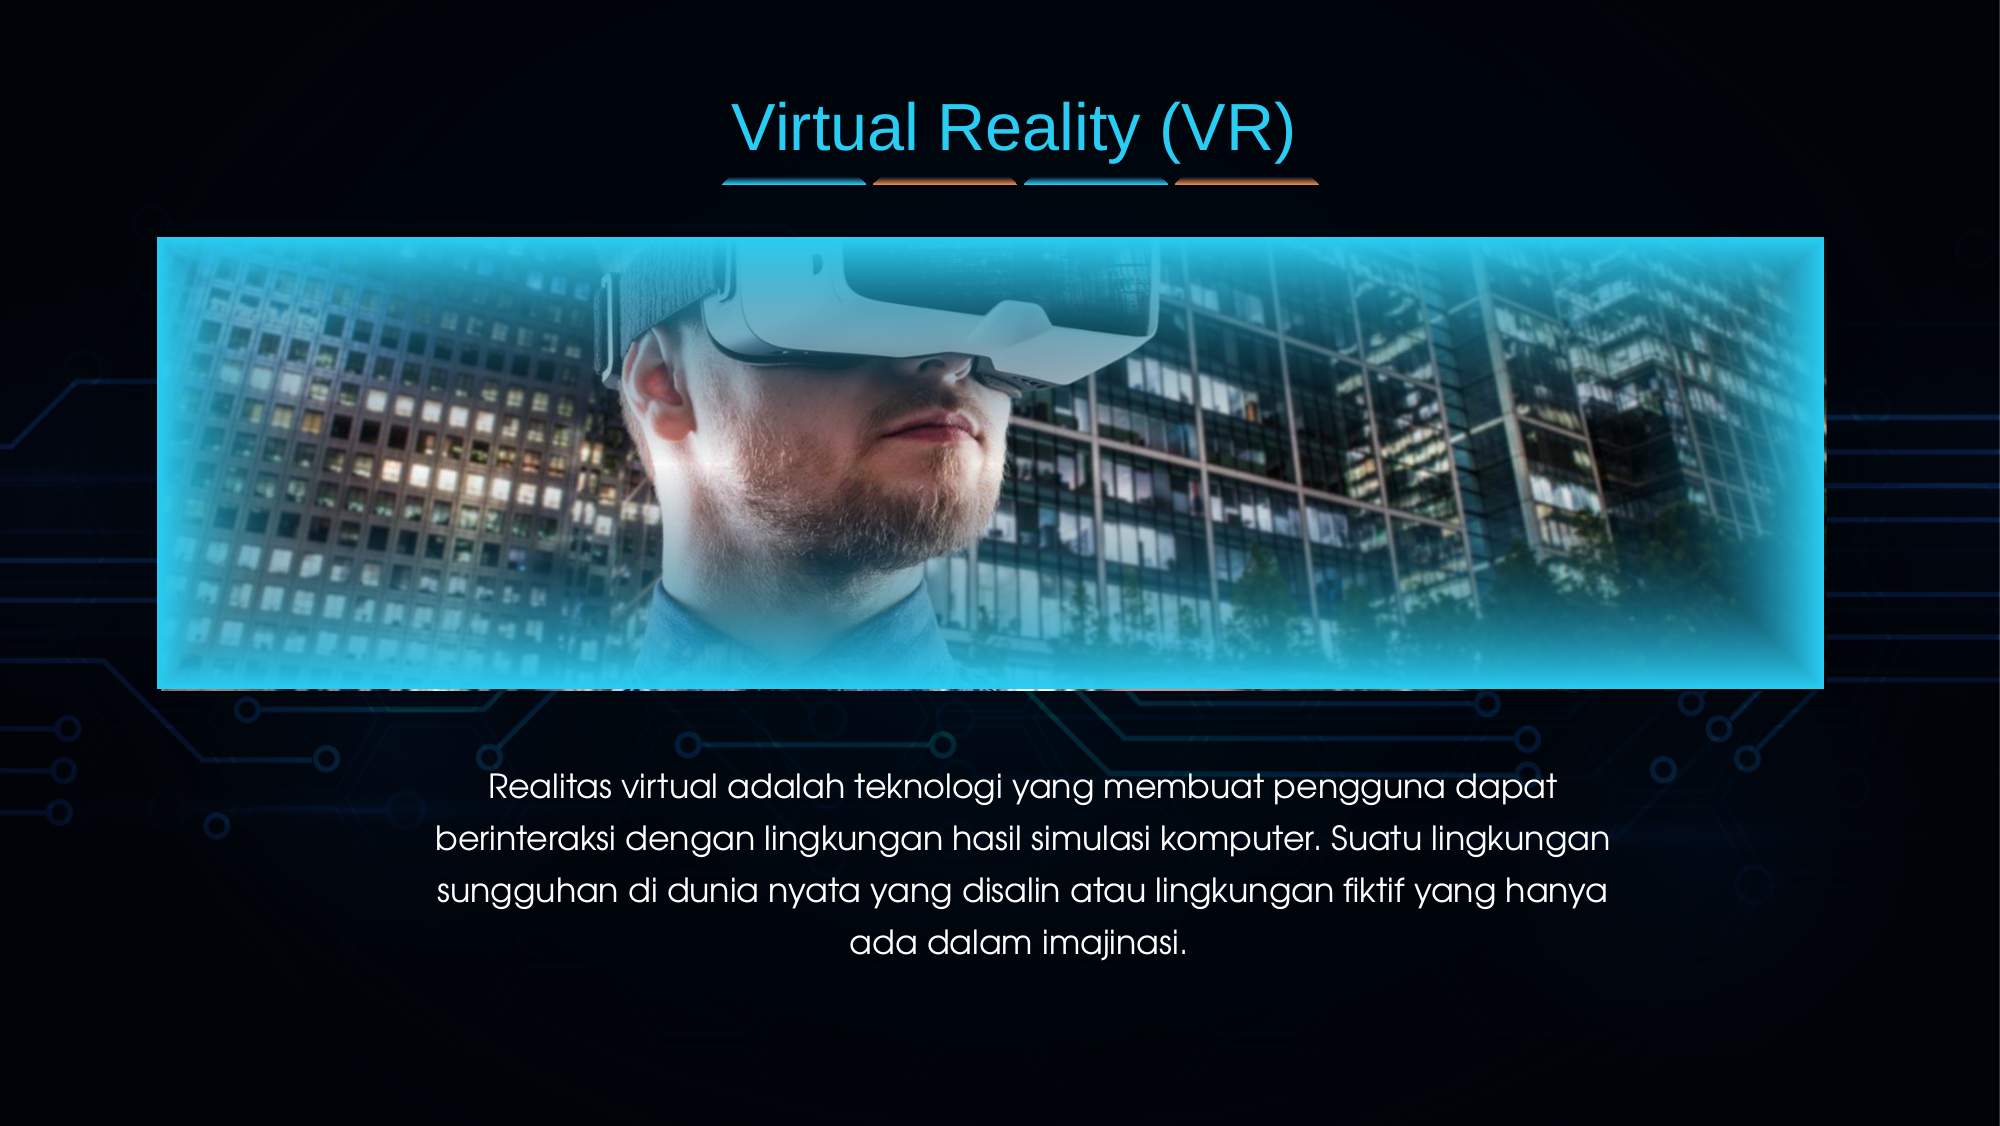

Virtual Reality (VR)

Realitas virtual adalah teknologi yang membuat pengguna dapat berinteraksi dengan lingkungan hasil simulasi komputer. Suatu lingkungan sungguhan di dunia nyata yang disalin atau lingkungan fiktif yang hanya ada dalam imajinasi.